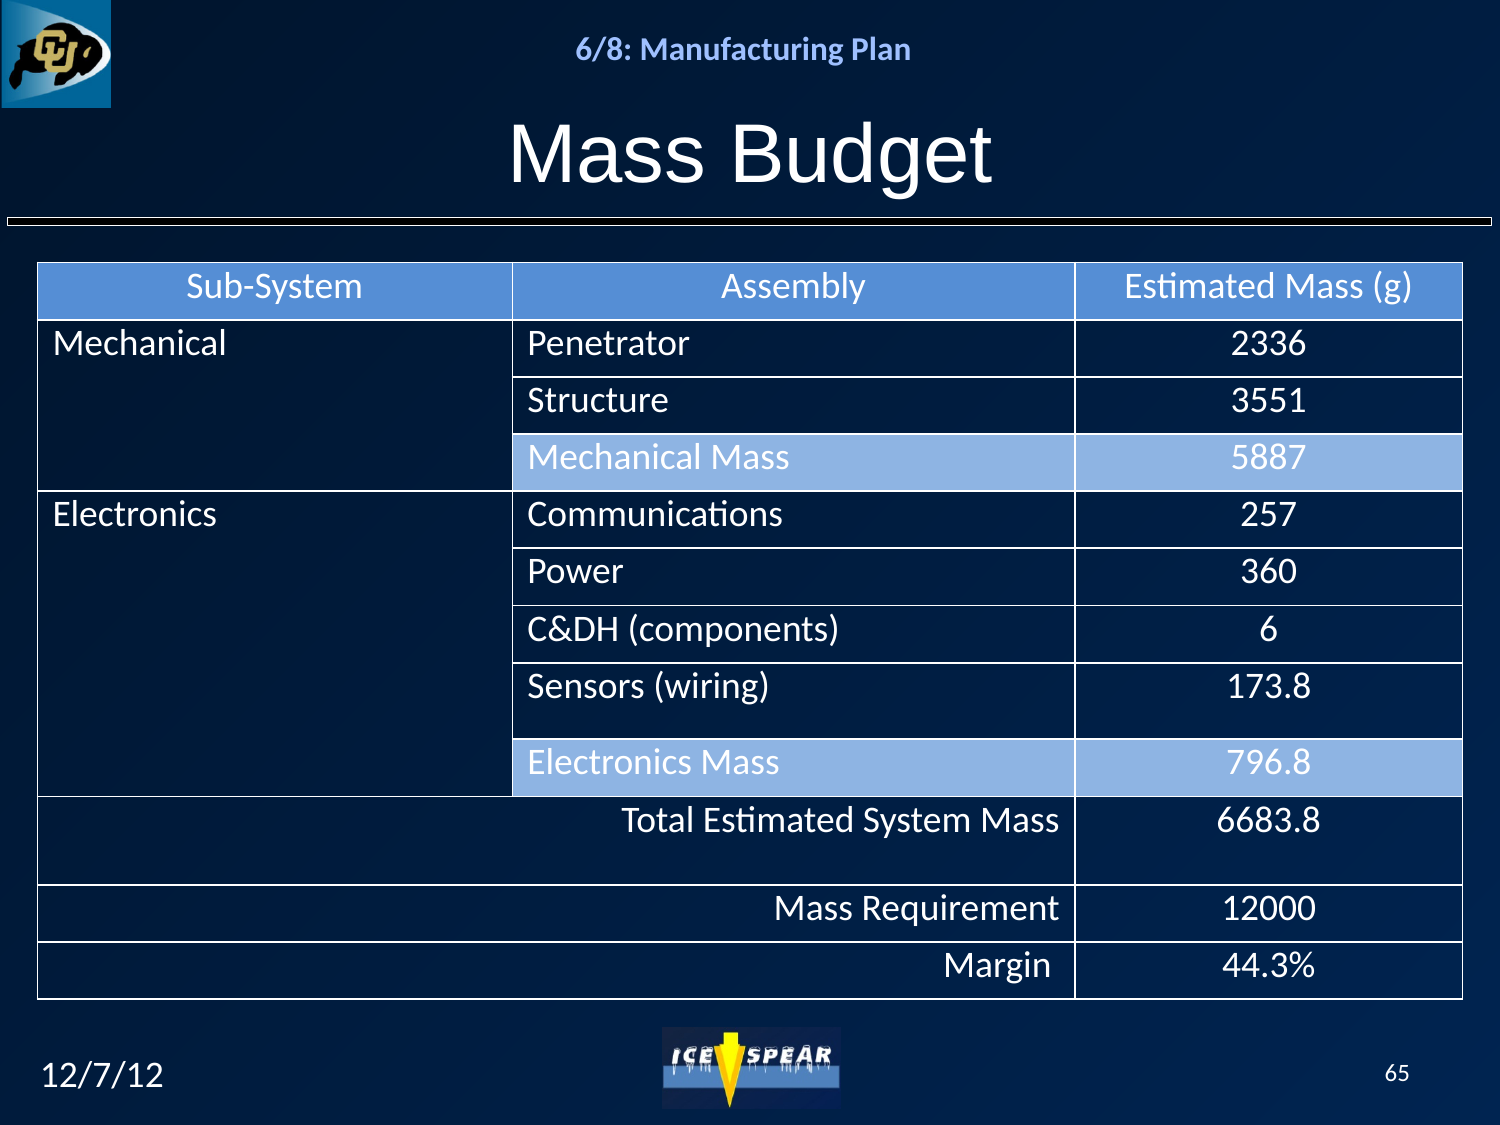

# Mass Budget
| Sub-System | Assembly | Estimated Mass (g) |
| --- | --- | --- |
| Mechanical | Penetrator | 2336 |
|  | Structure | 3551 |
|  | Mechanical Mass | 5887 |
| Electronics | Communications | 257 |
|  | Power | 360 |
|  | C&DH (components) | 6 |
|  | Sensors (wiring) | 173.8 |
|  | Electronics Mass | 796.8 |
| Total Estimated System Mass |  | 6683.8 |
| Mass Requirement |  | 12000 |
| Margin |  | 44.3% |
12/7/12
65